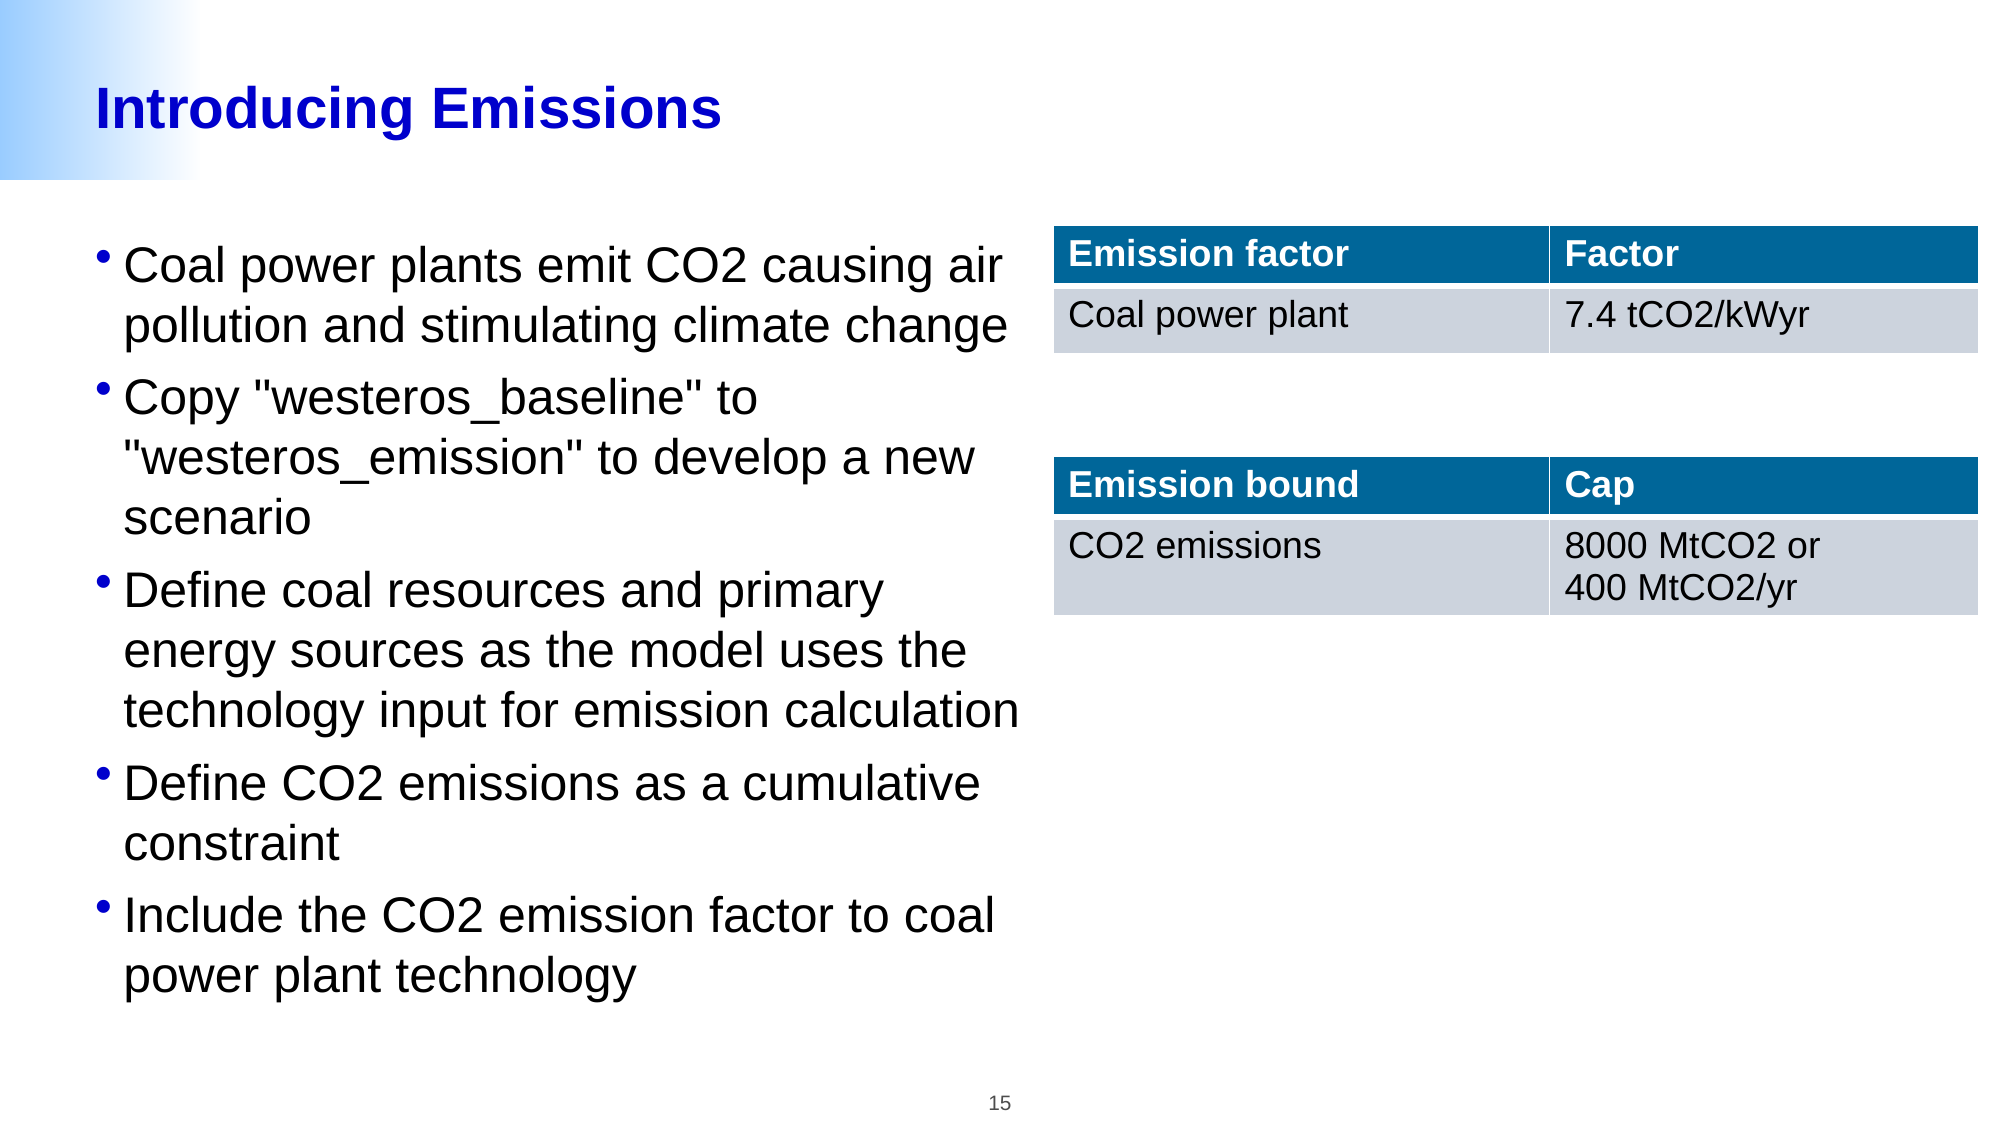

# Introducing Emissions
Coal power plants emit CO2 causing air pollution and stimulating climate change
Copy "westeros_baseline" to "westeros_emission" to develop a new scenario
Define coal resources and primary energy sources as the model uses the technology input for emission calculation
Define CO2 emissions as a cumulative constraint
Include the CO2 emission factor to coal power plant technology
| Emission factor | Factor |
| --- | --- |
| Coal power plant | 7.4 tCO2/kWyr |
| Emission bound | Cap |
| --- | --- |
| CO2 emissions | 8000 MtCO2 or 400 MtCO2/yr |